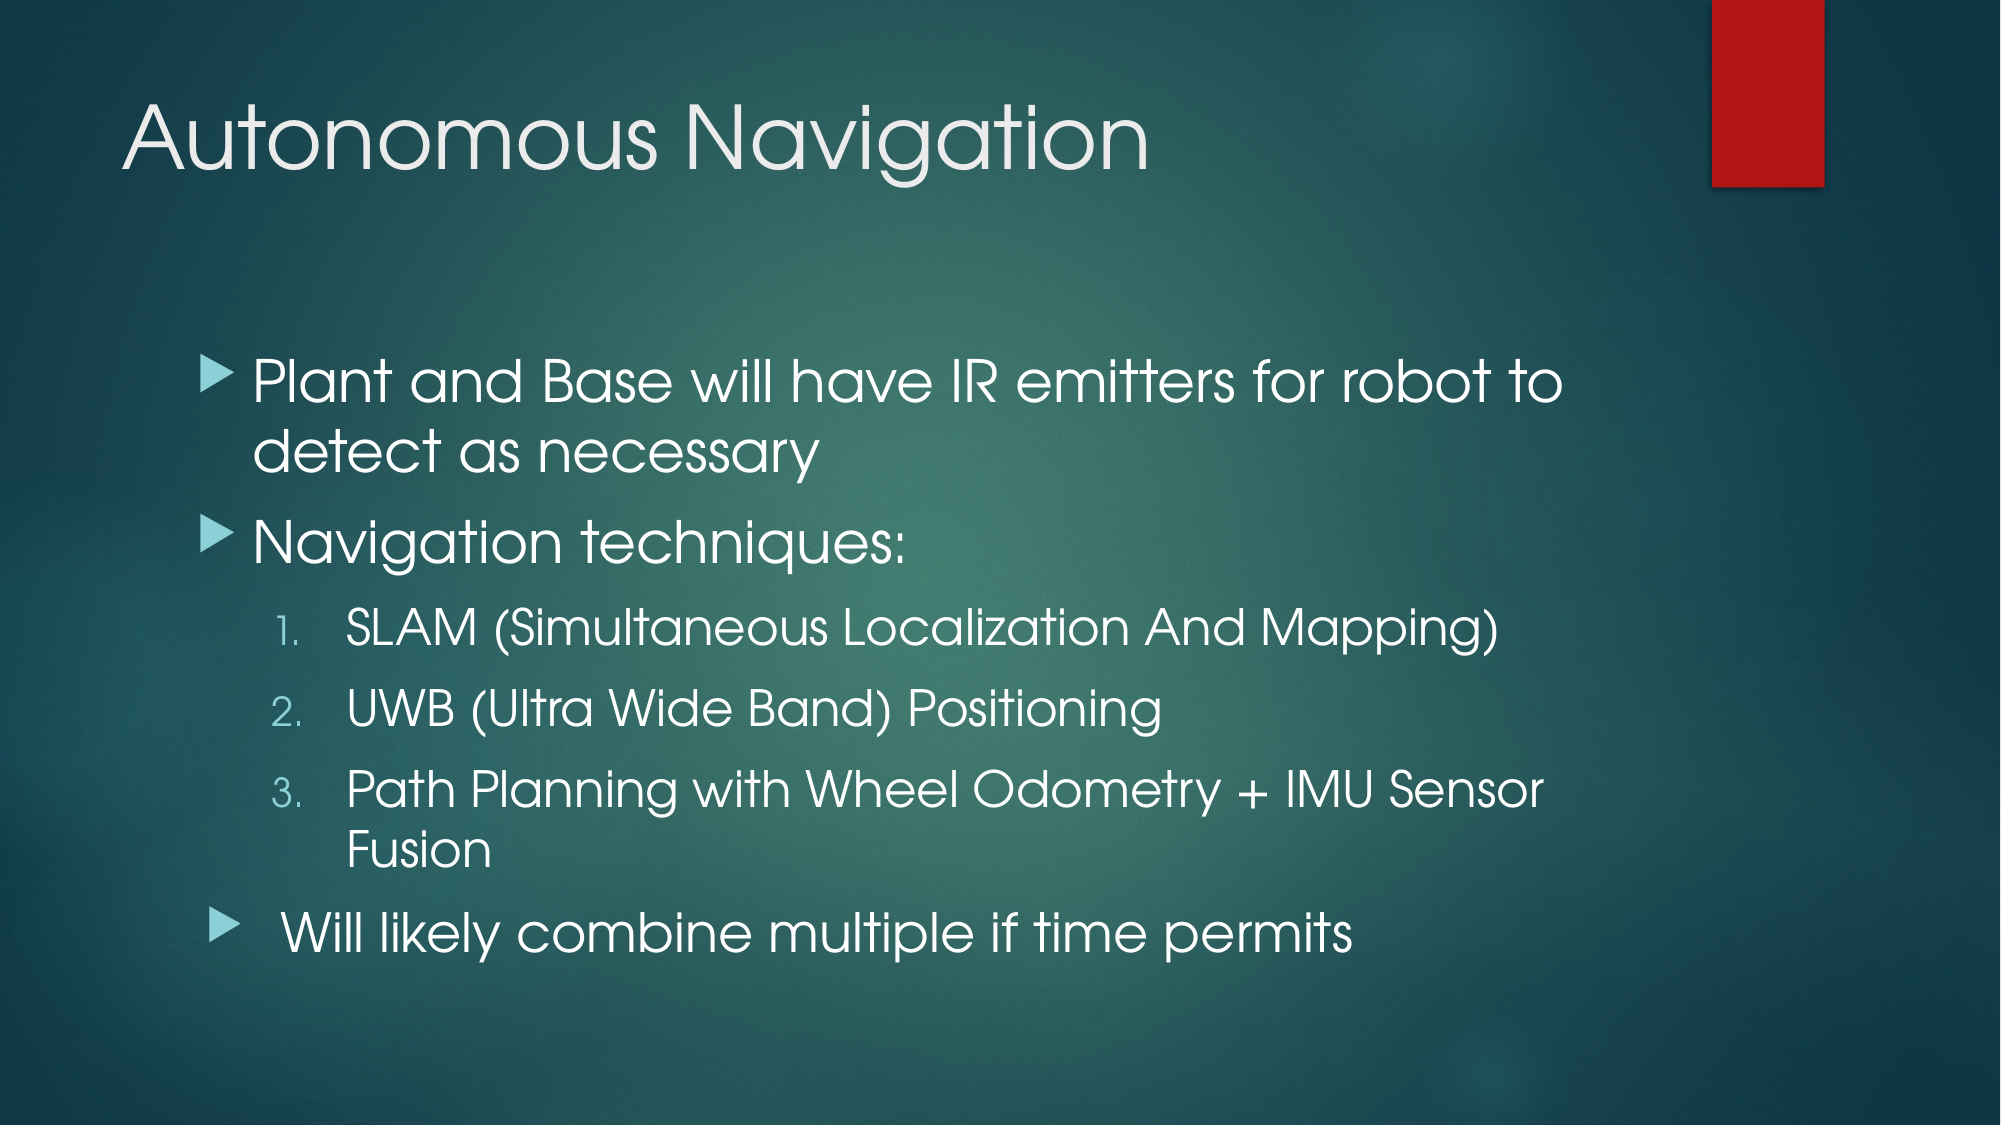

# Autonomous Navigation
Plant and Base will have IR emitters for robot to detect as necessary
Navigation techniques:
SLAM (Simultaneous Localization And Mapping)
UWB (Ultra Wide Band) Positioning
Path Planning with Wheel Odometry + IMU Sensor Fusion
Will likely combine multiple if time permits